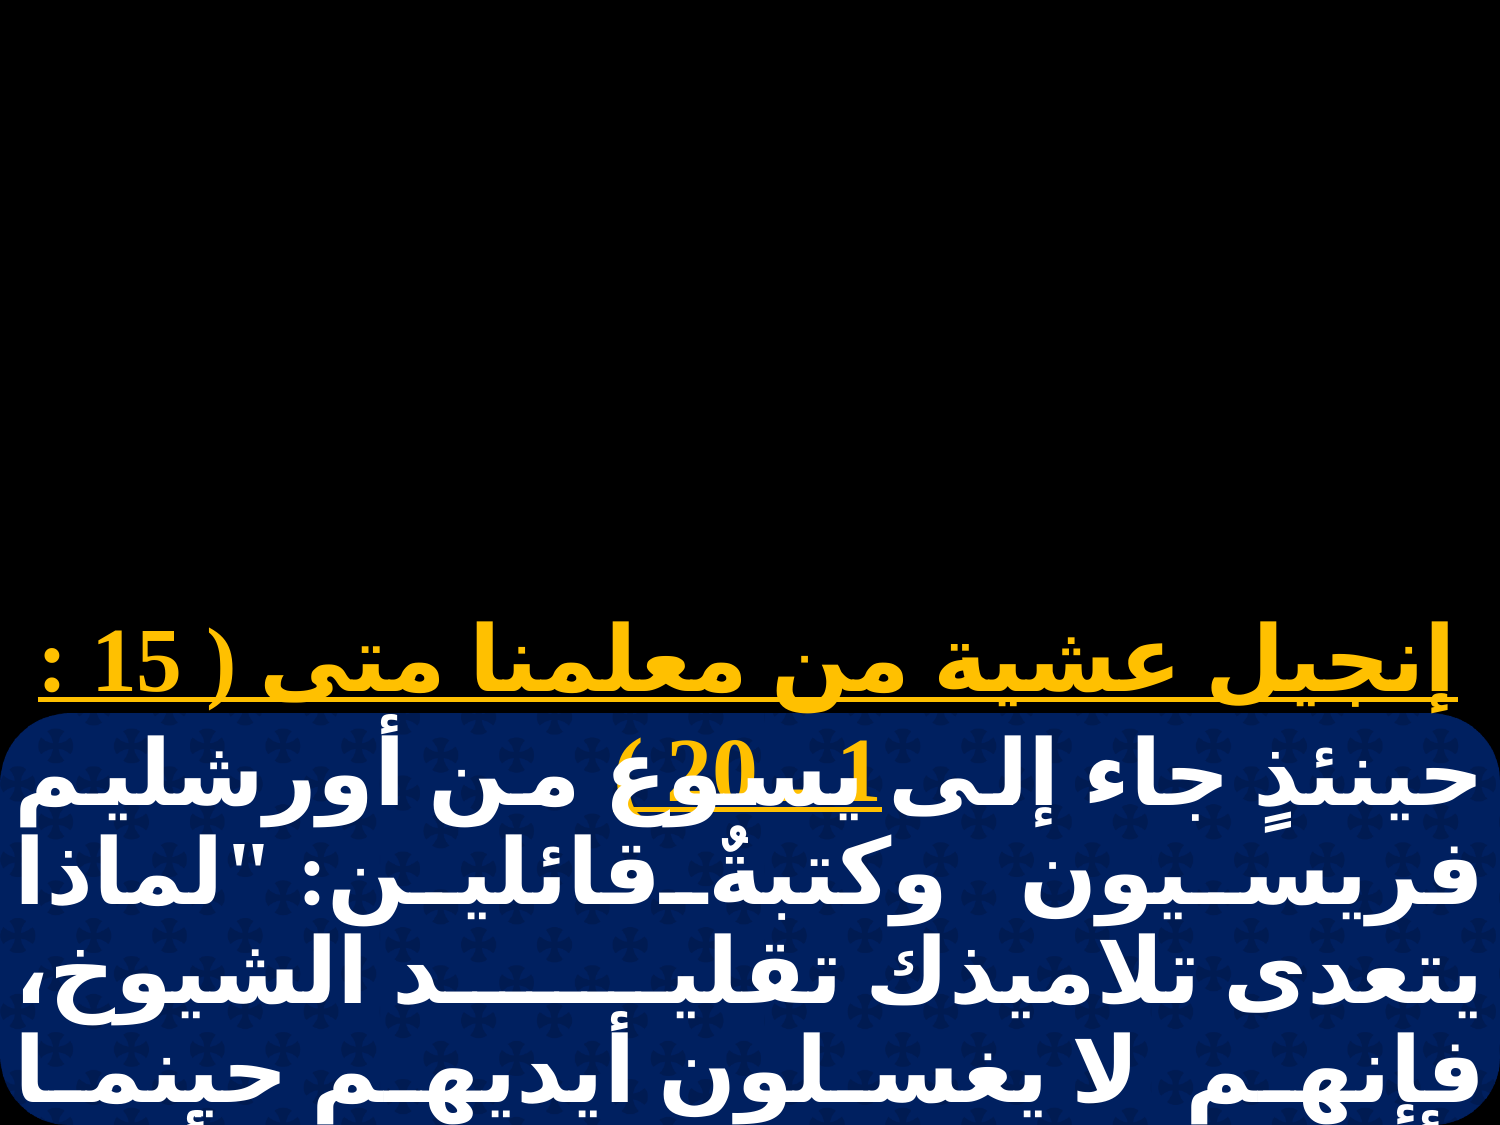

إنجيل عشية من معلمنا متى ( 15 : 1 ـ 20 )
حينئذٍ جاء إلى يسوع من أورشليم فريسيون وكتبةٌ  قائلين: "لماذا يتعدى تلاميذك تقليد الشيوخ، فإنهم  لا يغسلون أيديهم حينما يأكلون خبزًا؟" فقال لهم:  "وأنتم أيضًا، لماذا تتعدون وصية الله بسبب